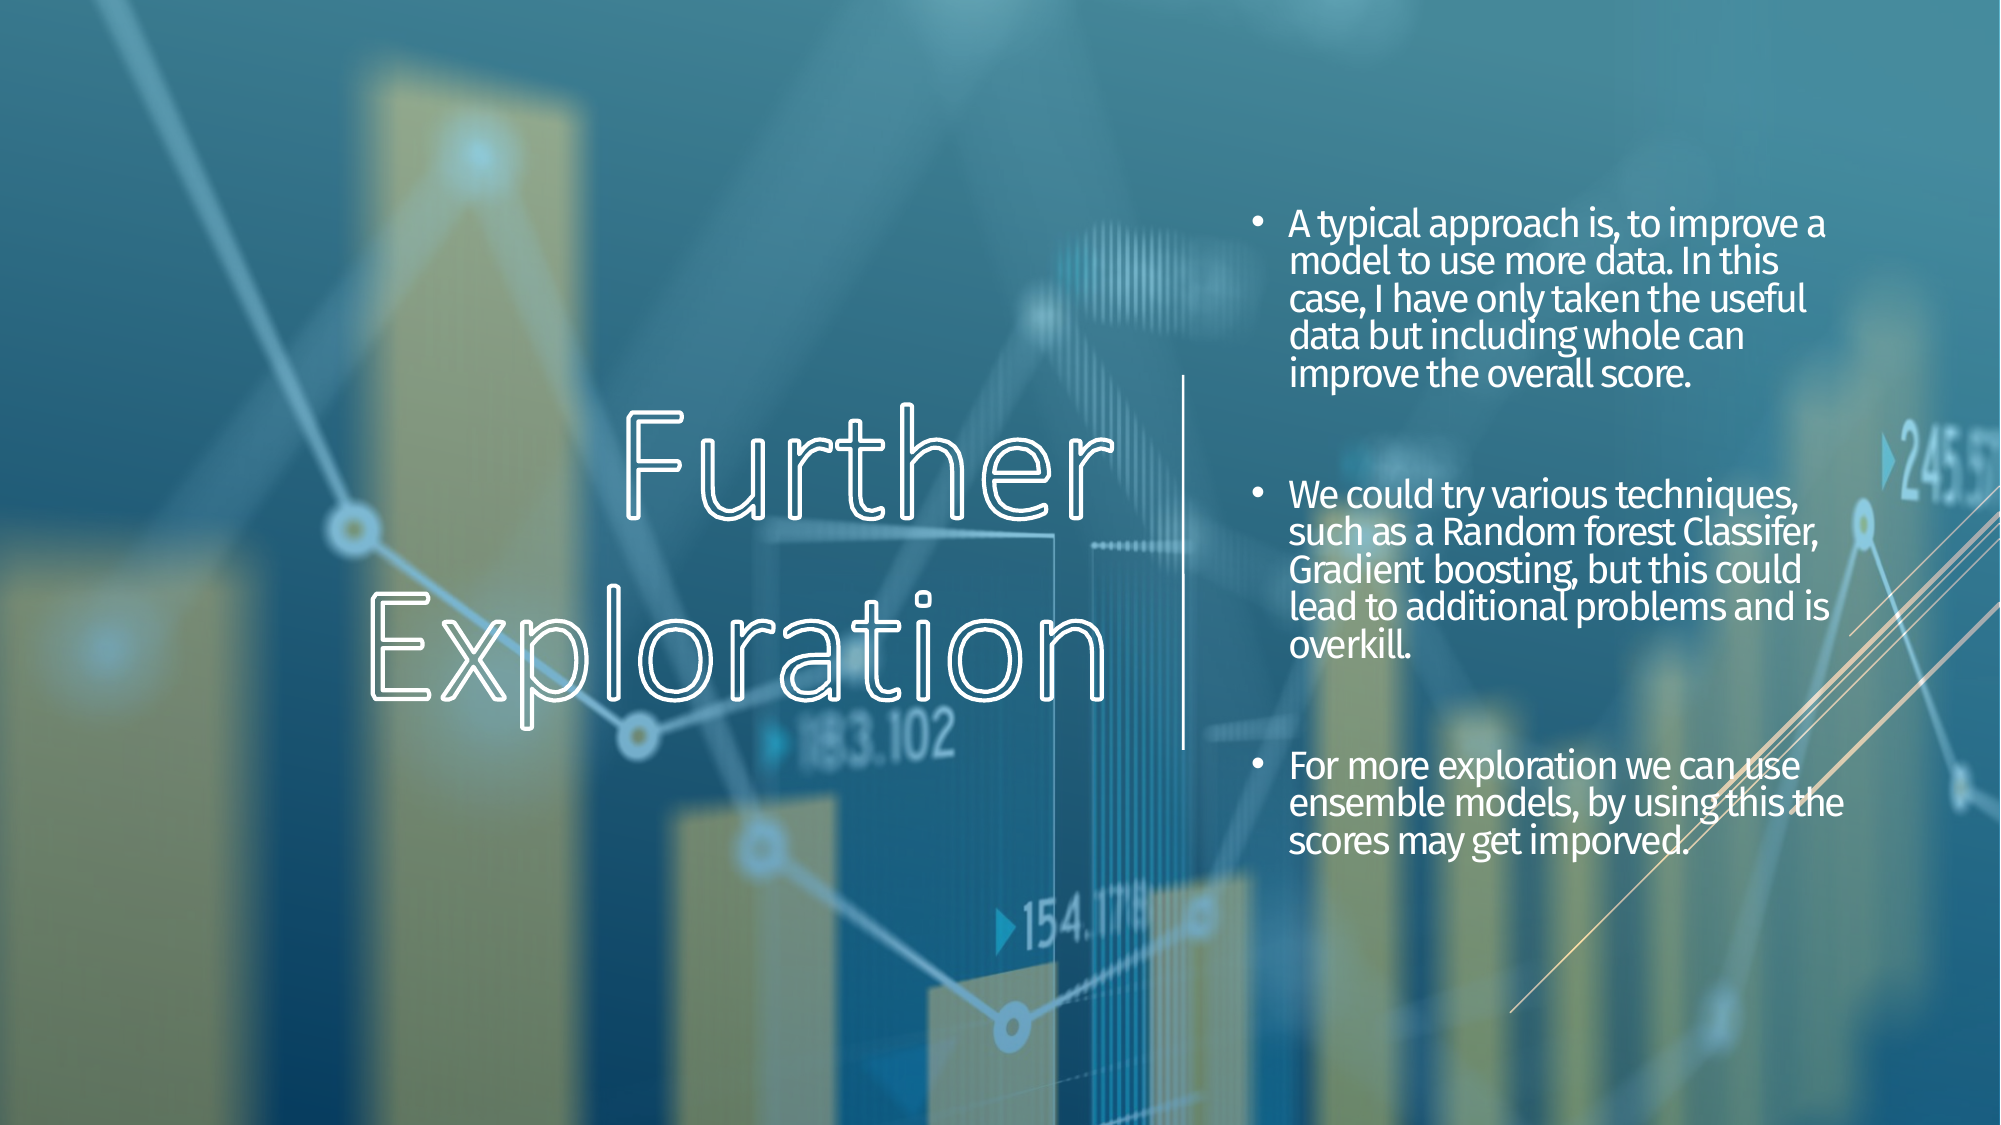

A typical approach is, to improve a model to use more data. In this case, I have only taken the useful data but including whole can improve the overall score.

We could try various techniques, such as a Random forest Classifer, Gradient boosting, but this could lead to additional problems and is overkill.

For more exploration we can use ensemble models, by using this the scores may get imporved.